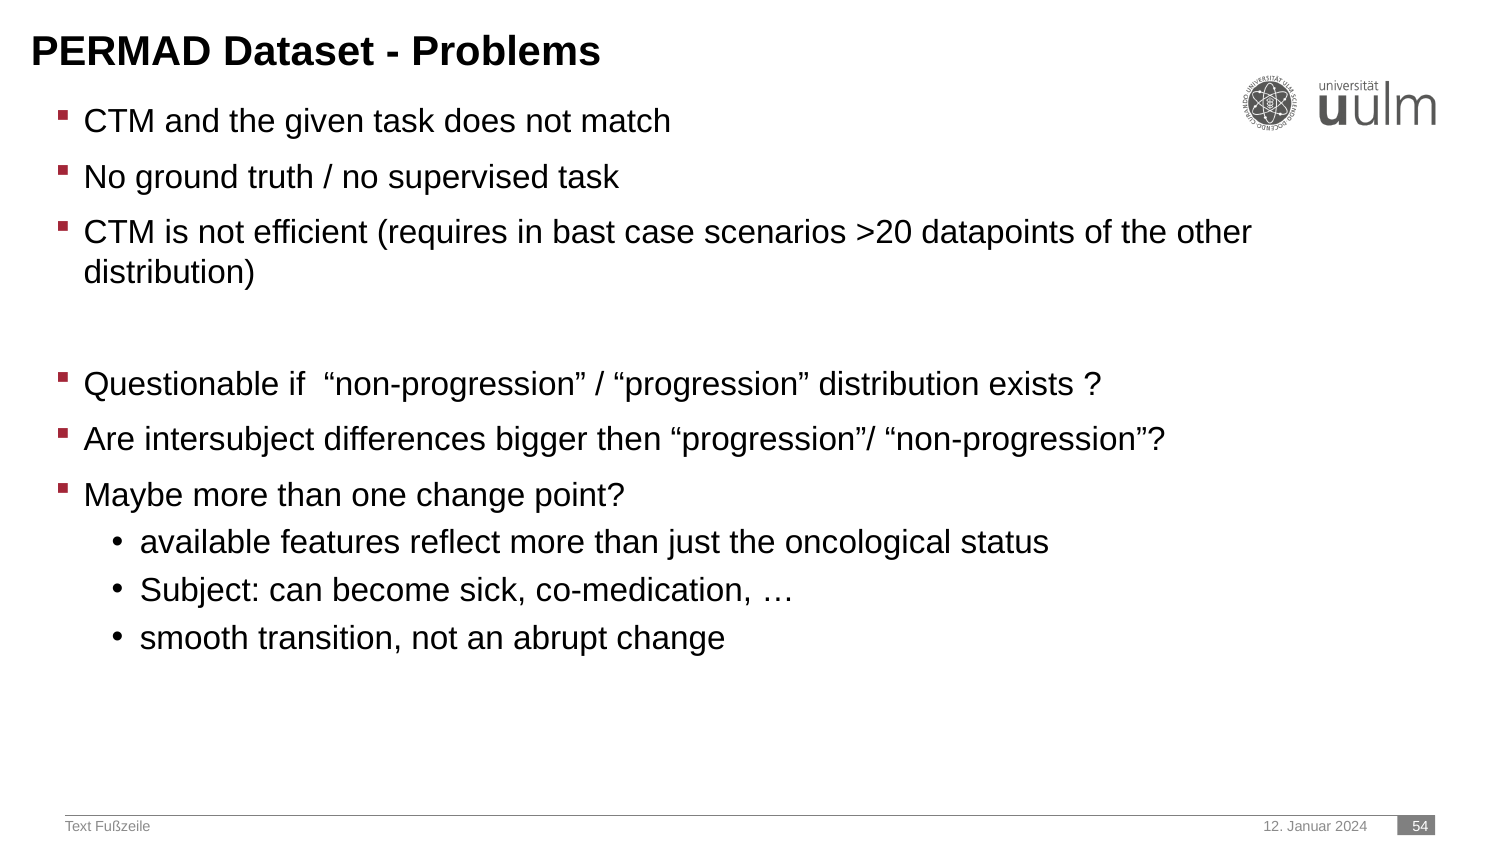

PERMAD Dataset - Problems

CTM and the given task does not match
No ground truth / no supervised task
CTM is not efficient (requires in bast case scenarios >20 datapoints of the other distribution)

Questionable if  “non-progression” / “progression” distribution exists ?
Are intersubject differences bigger then “progression”/ “non-progression”?
Maybe more than one change point?
available features reflect more than just the oncological status
Subject: can become sick, co-medication, …
smooth transition, not an abrupt change

Text Fußzeile
12. Januar 2024
 54